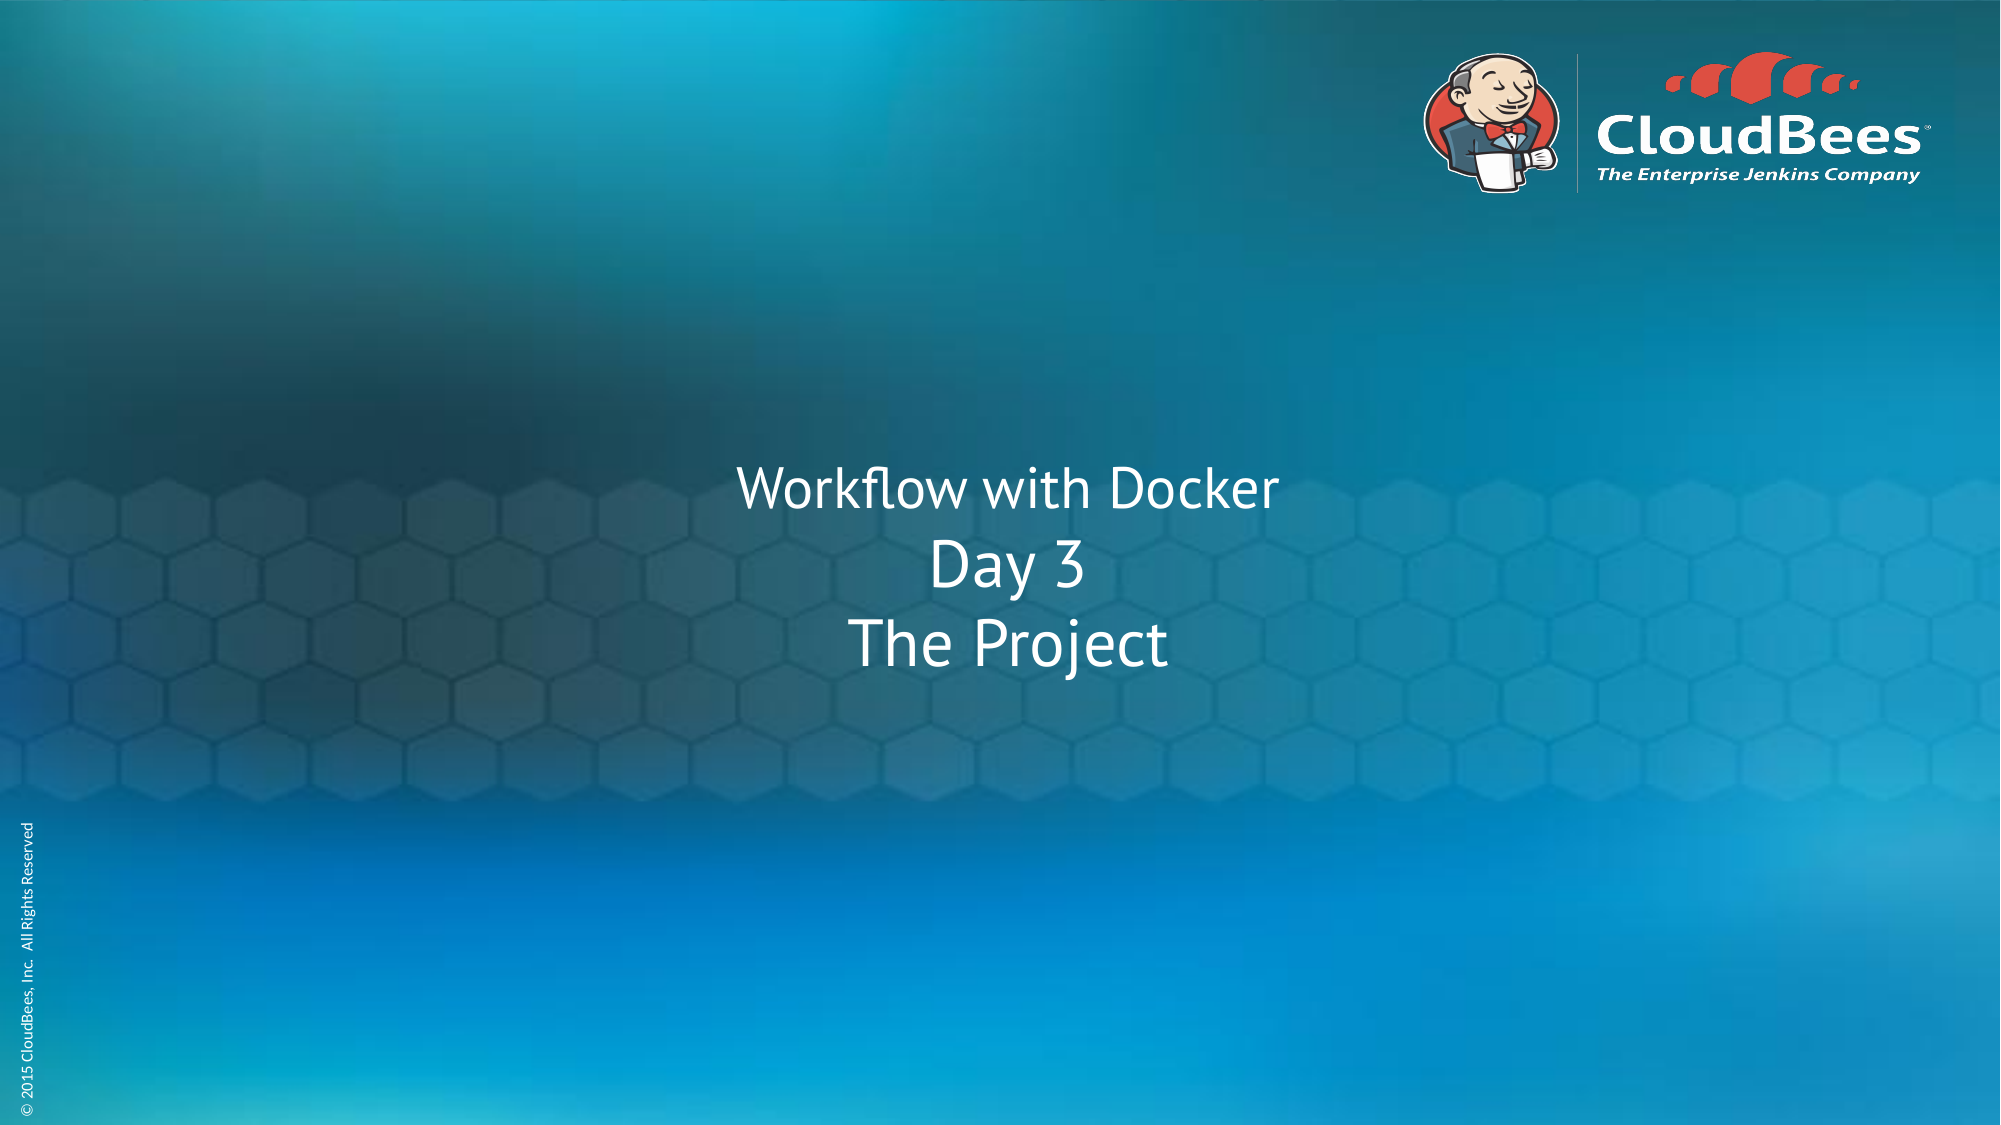

# Workflow with Docker Day 3
The Project